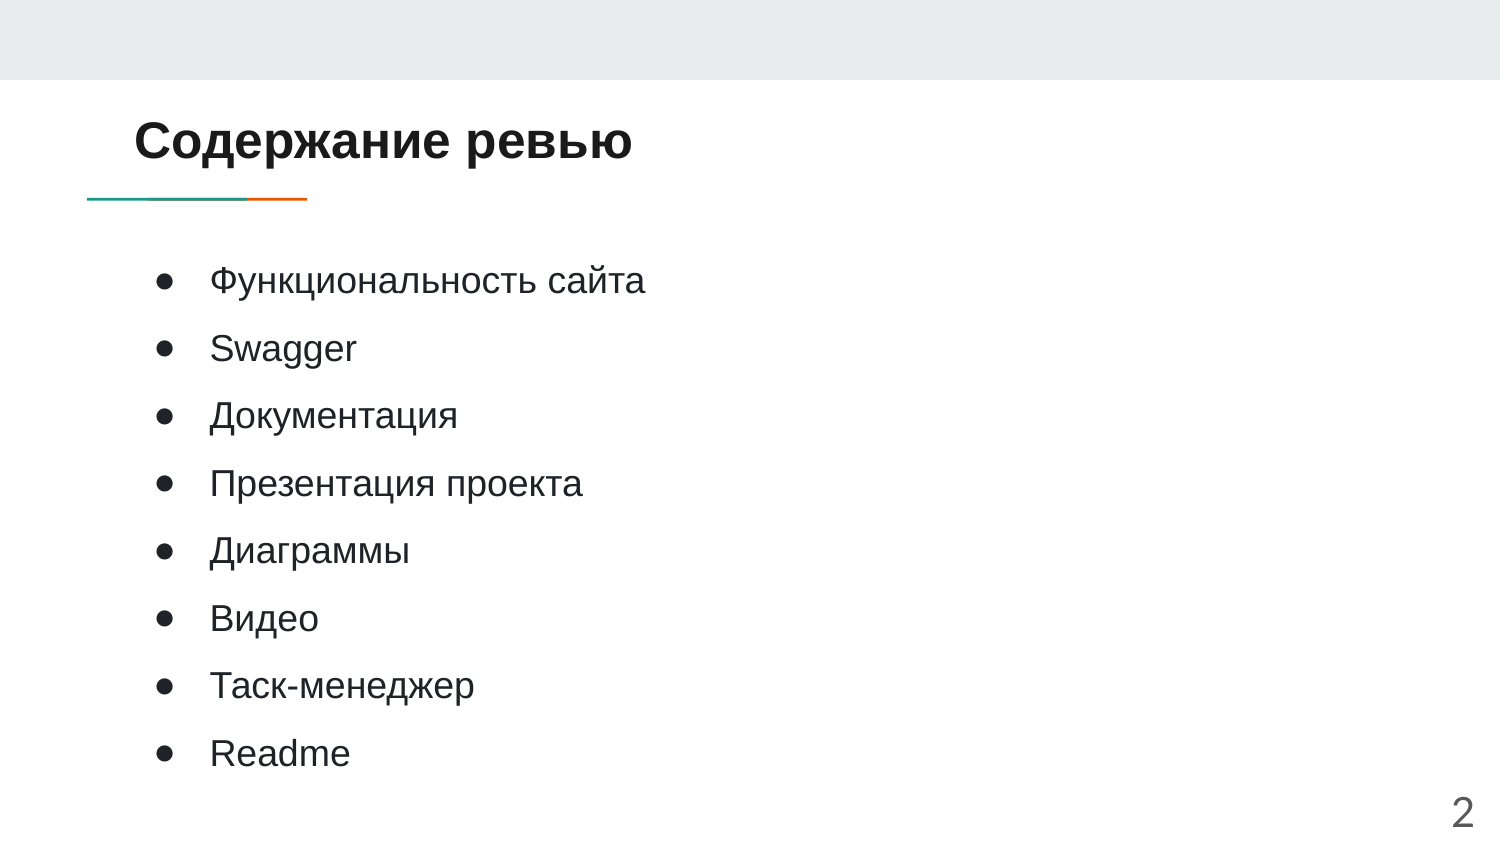

# Содержание ревью
Функциональность сайта
Swagger
Документация
Презентация проекта
Диаграммы
Видео
Таск-менеджер
Readme

2